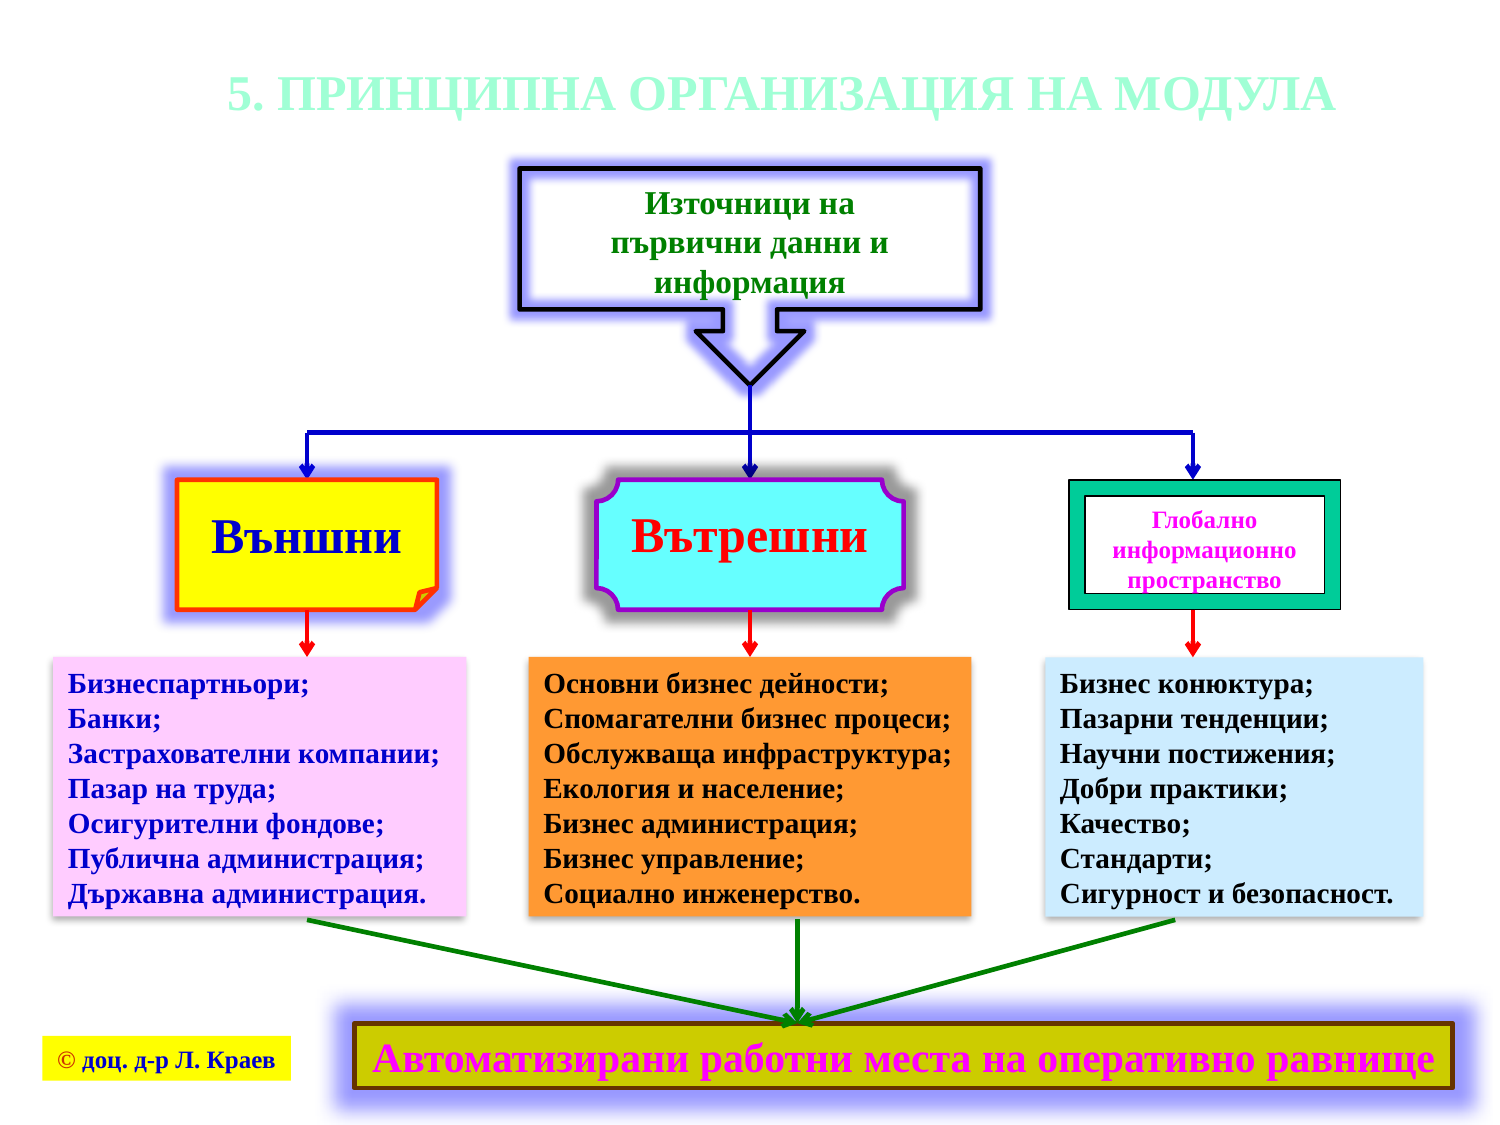

# 5. ПРИНЦИПНА ОРГАНИЗАЦИЯ НА МОДУЛА

Източници на първични данни и информация
Външни
Вътрешни
Глобално
информационно
пространство
Бизнеспартньори;
Банки;
Застрахователни компании;
Пазар на труда;
Осигурителни фондове;
Публична администрация;
Държавна администрация.
Основни бизнес дейности;
Спомагателни бизнес процеси;
Обслужваща инфраструктура;
Екология и население;
Бизнес администрация;
Бизнес управление;
Социално инженерство.
Бизнес конюктура;
Пазарни тенденции;
Научни постижения;
Добри практики;
Качество;
Стандарти;
Сигурност и безопасност.
Автоматизирани работни места на оперативно равнище
© доц. д-р Л. Краев